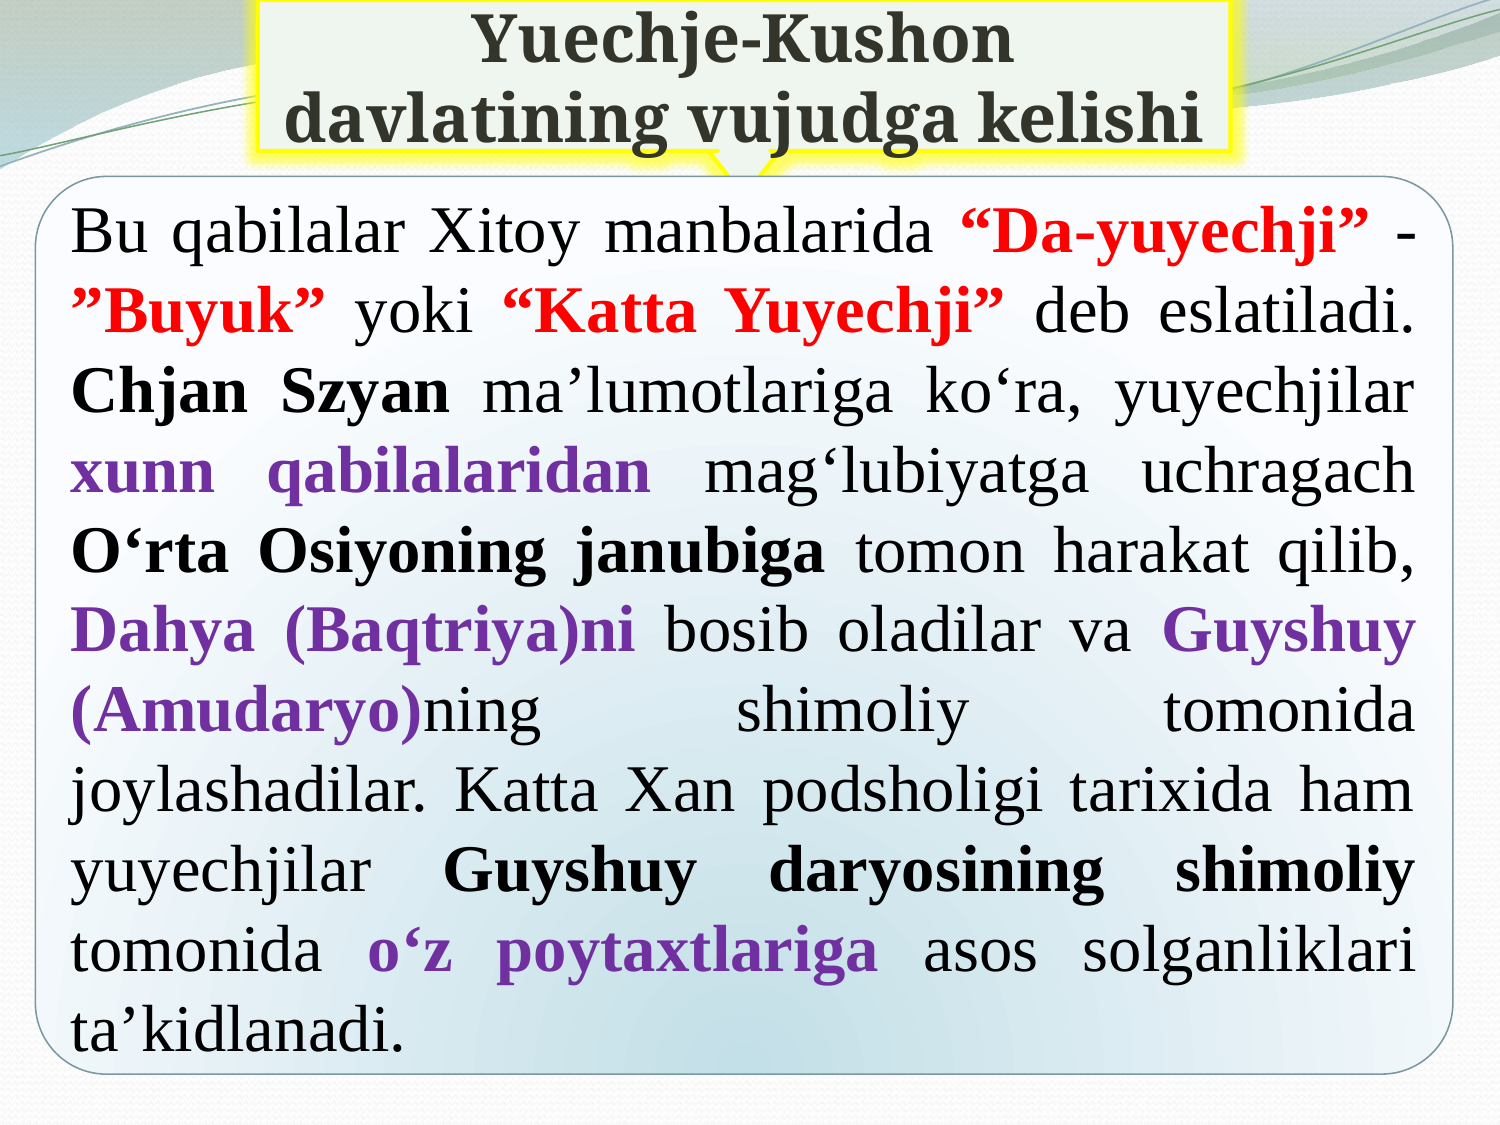

Yuechje-Kushon davlatining vujudga kelishi
Bu qabilalar Xitoy manbalarida “Da-yuyechji” - ”Buyuk” yoki “Katta Yuyechji” deb eslatiladi. Chjan Szyan ma’lumotlariga ko‘ra, yuyechjilar xunn qabilalaridan mag‘lubiyatga uchragach O‘rta Osiyoning janubiga tomon harakat qilib, Dahya (Baqtriya)ni bosib oladilar va Guyshuy (Amudaryo)ning shimoliy tomonida joylashadilar. Katta Xan podsholigi tarixida ham yuyechjilar Guyshuy daryosining shimoliy tomonida o‘z poytaxtlariga asos solganliklari ta’kidlanadi.